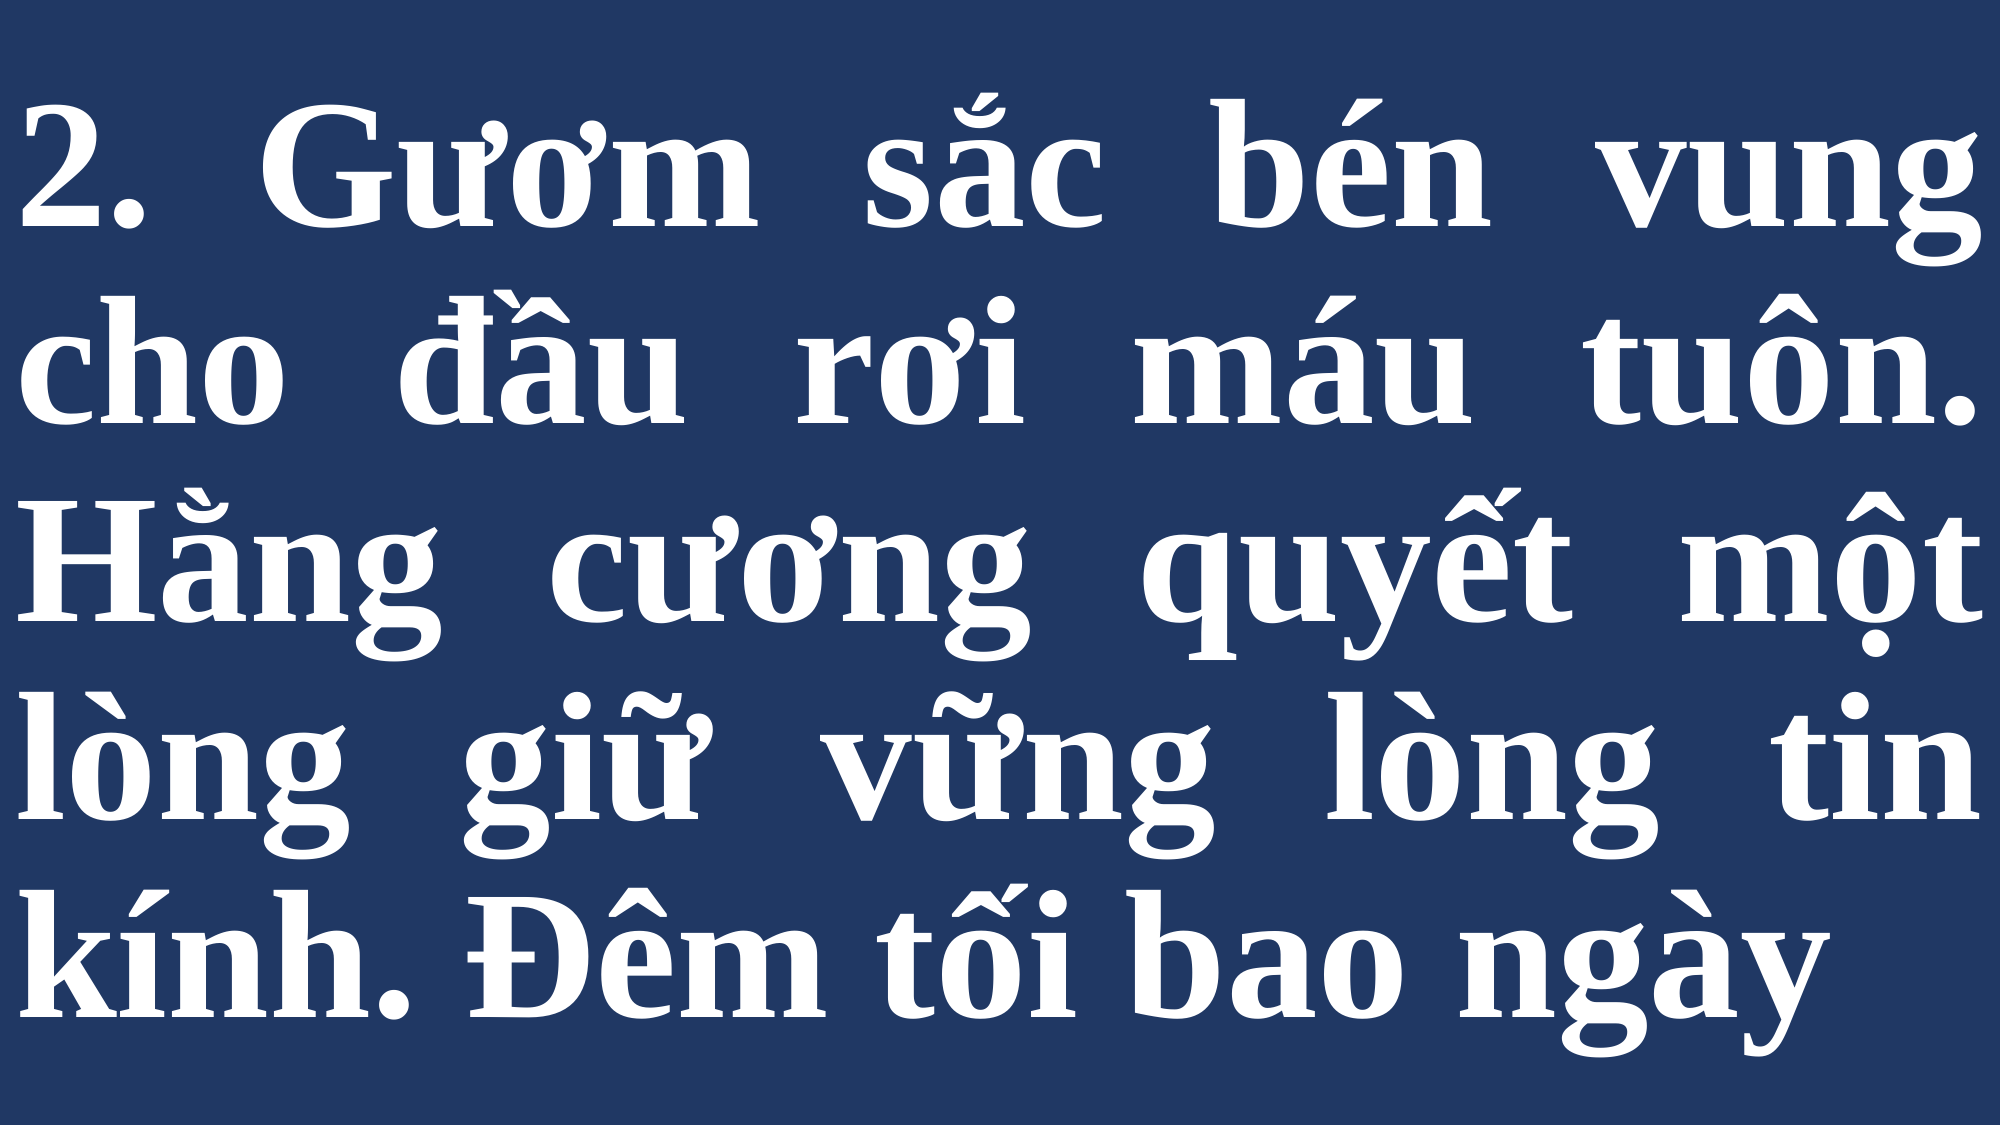

# 2. Gươm sắc bén vung cho đầu rơi máu tuôn. Hằng cương quyết một lòng giữ vững lòng tin kính. Đêm tối bao ngày